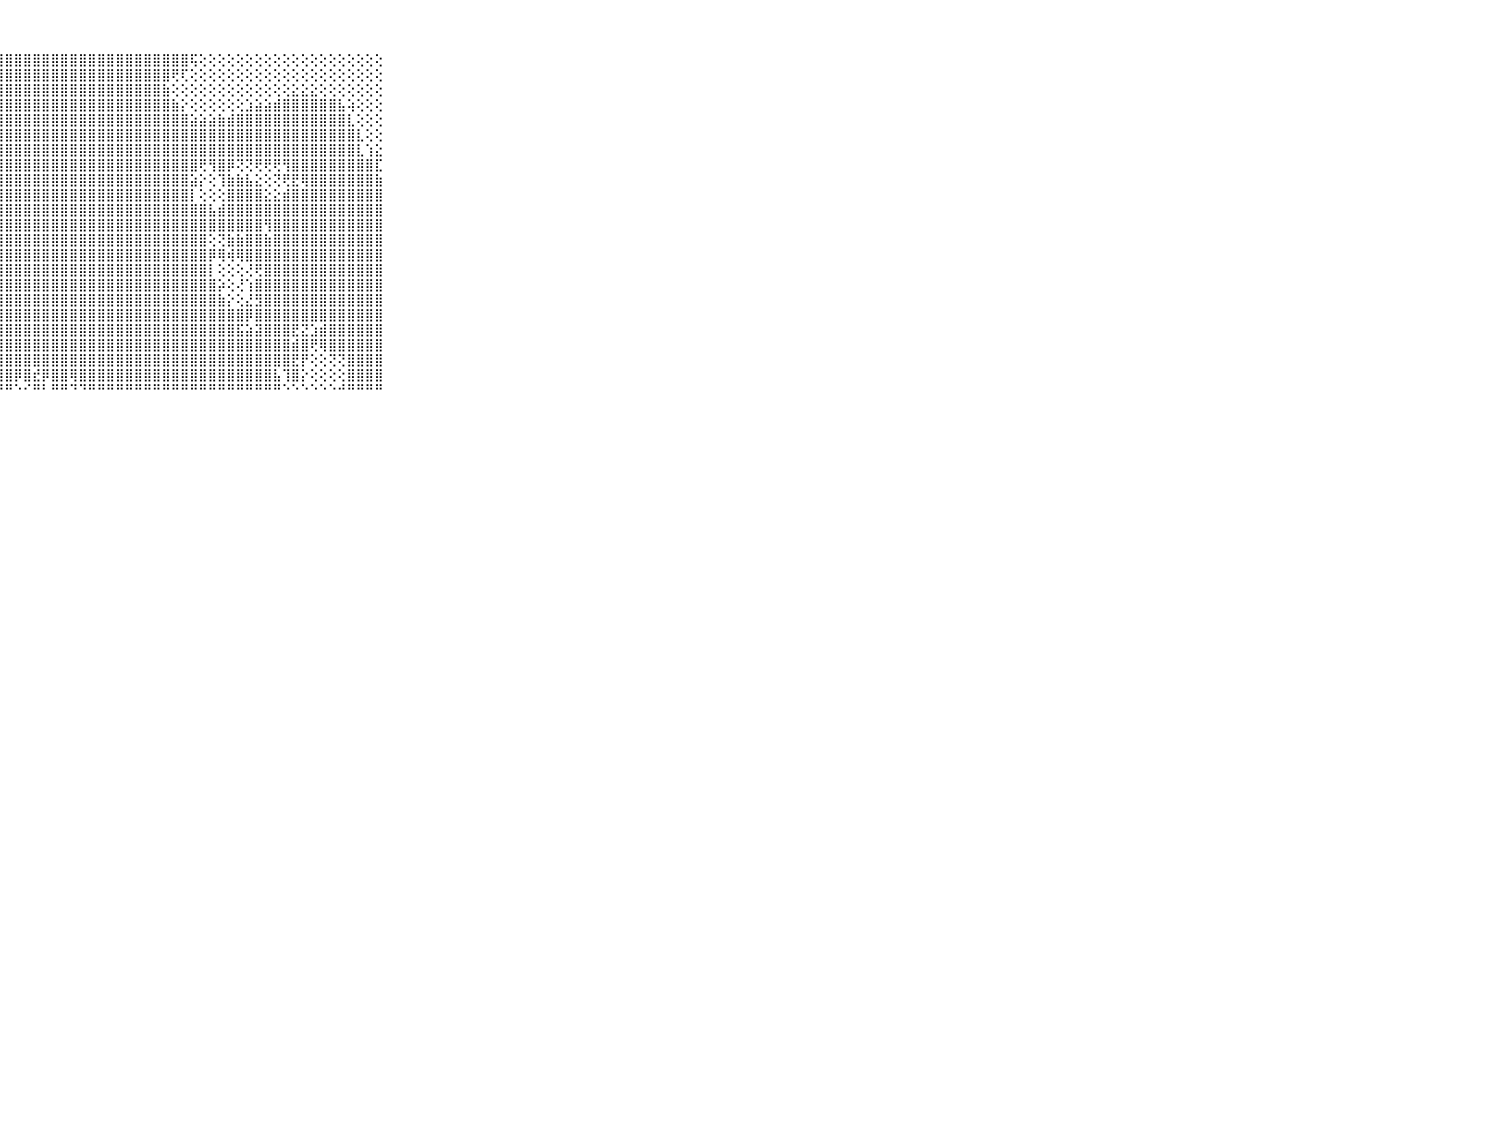

⠀⠀⠀⠀⠀⠀⠀⠀⠀⠀⠀⣿⣿⣿⣿⣿⣿⣿⣿⣿⣿⣿⣿⣿⣿⣿⣿⣿⣿⣿⣿⣿⣿⣿⣿⣿⣿⣿⣿⣿⣿⣿⣿⣿⣿⣿⣿⣿⢯⢕⢕⢕⢕⢕⢕⢕⢕⢕⢕⢕⢕⢕⢕⢕⢕⢕⢕⢕⢕⠀⠀⠀⠀⠀⠀⠀⠀⠀⠀⠀⠀
⠀⠀⠀⠀⠀⠀⠀⠀⠀⠀⠀⣿⣿⣿⣿⣿⣿⣿⣿⣿⣿⣿⣿⣿⣿⣿⣿⣿⣿⣿⣿⣿⣿⣿⣿⣿⣿⣿⣿⣿⣿⣿⣿⣿⣿⣿⢟⢏⢕⢕⢕⢕⢕⢕⢕⢕⢕⢕⢕⢕⢕⢕⢕⢕⢕⢕⢕⢕⢕⠀⠀⠀⠀⠀⠀⠀⠀⠀⠀⠀⠀
⠀⠀⠀⠀⠀⠀⠀⠀⠀⠀⠀⣿⣿⣿⣿⣿⣿⣿⣿⣿⣿⣿⣿⣿⣿⣿⣿⣿⣿⣿⣿⣿⣿⣿⣿⣿⣿⣿⣿⣿⣿⣿⣿⣿⣿⣷⢕⢕⢕⢕⢕⢕⢕⢕⢕⢕⢕⢕⢕⣕⣕⣕⢕⢕⢕⢕⢕⢕⢕⠀⠀⠀⠀⠀⠀⠀⠀⠀⠀⠀⠀
⠀⠀⠀⠀⠀⠀⠀⠀⠀⠀⠀⣿⣿⣿⣿⣿⣿⣿⣿⣿⣿⣿⣿⣿⣿⣿⣿⣿⣿⣿⣿⣿⣿⣿⣿⣿⣿⣿⣿⣿⣿⣿⣿⣿⣿⣿⣷⡕⢕⢕⢕⢕⢕⢕⣱⣵⣵⣾⣿⣿⣿⣿⣿⣿⣧⢵⢕⢕⢕⠀⠀⠀⠀⠀⠀⠀⠀⠀⠀⠀⠀
⠀⠀⠀⠀⠀⠀⠀⠀⠀⠀⠀⣿⣿⣿⣿⣿⣿⣿⣿⣿⣿⣿⣿⣿⣿⣿⣿⣿⣿⣿⣿⣿⣿⣿⣿⣿⣿⣿⣿⣿⣿⣿⣿⣿⣿⣿⣿⣿⣵⣵⣵⣷⣾⣿⣿⣿⣿⣿⣿⣿⣿⣿⣿⣿⣿⣇⢕⢕⢕⠀⠀⠀⠀⠀⠀⠀⠀⠀⠀⠀⠀
⠀⠀⠀⠀⠀⠀⠀⠀⠀⠀⠀⣿⣿⣿⣿⣿⣿⣿⣿⣿⣿⣿⣿⣿⣿⣿⣿⣿⣿⣿⣿⣿⣿⣿⣿⣿⣿⣿⣿⣿⣿⣿⣿⣿⣿⣿⣿⣿⣿⣿⣿⣿⣿⣿⣿⣿⣿⣿⣿⣿⣿⣿⣿⣿⣿⣿⣇⢕⢕⠀⠀⠀⠀⠀⠀⠀⠀⠀⠀⠀⠀
⠀⠀⠀⠀⠀⠀⠀⠀⠀⠀⠀⣿⣿⣿⣿⣿⣿⣿⣿⣿⣿⣿⣿⣿⣿⣿⣿⣿⣿⣿⣿⣿⣿⣿⣿⣿⣿⣿⣿⣿⣿⣿⣿⣿⣿⣿⣿⣿⣿⣿⣿⣿⣿⣿⣿⣿⣿⣿⣿⣿⣿⣿⣿⣿⣿⣿⣇⢱⣕⠀⠀⠀⠀⠀⠀⠀⠀⠀⠀⠀⠀
⠀⠀⠀⠀⠀⠀⠀⠀⠀⠀⠀⣿⣿⣿⣿⣿⣿⣿⣿⣿⣿⣿⣿⣿⣿⣿⣿⣿⣿⣿⣿⣿⣿⣿⣿⣿⣿⣿⣿⣿⣿⣿⣿⣿⣿⣿⣿⣿⣿⢟⢻⣿⡿⢝⢝⢟⢟⢟⢻⣿⣿⣿⣿⣿⣿⣿⣿⣿⣏⠀⠀⠀⠀⠀⠀⠀⠀⠀⠀⠀⠀
⠀⠀⠀⠀⠀⠀⠀⠀⠀⠀⠀⣿⣿⣿⣿⣿⣿⣿⣿⣿⣿⣿⣿⣿⣿⣿⣿⣿⣿⣿⣿⣿⣿⣿⣿⣿⣿⣿⣿⣿⣿⣿⣿⣿⣿⣿⣿⣿⣵⡕⢕⢹⣷⣷⣧⣕⢕⢝⢟⣟⢿⣿⣿⣿⣿⣿⣿⣿⣷⠀⠀⠀⠀⠀⠀⠀⠀⠀⠀⠀⠀
⠀⠀⠀⠀⠀⠀⠀⠀⠀⠀⠀⣿⣿⣿⣿⣿⣿⣿⣿⣿⣿⣿⣿⣿⣿⣿⣿⣿⣿⣿⣿⣿⣿⣿⣿⣿⣿⣿⣿⣿⣿⣿⣿⣿⣿⣿⣿⣿⡇⢕⢕⢕⣿⣿⣿⣿⣕⣕⣾⣿⣿⣿⣿⣿⣿⣿⣿⣿⣿⠀⠀⠀⠀⠀⠀⠀⠀⠀⠀⠀⠀
⠀⠀⠀⠀⠀⠀⠀⠀⠀⠀⠀⣿⣿⣿⣿⣿⣿⣿⣿⣿⣿⣿⣿⣿⣿⣿⣿⣿⣿⣿⣿⣿⣿⣿⣿⣿⣿⣿⣿⣿⣿⣿⣿⣿⣿⣿⣿⣿⣿⣿⣧⣾⣿⣿⣿⣿⣿⣿⣿⣿⣿⣿⣿⣿⣿⣿⣿⣿⣿⠀⠀⠀⠀⠀⠀⠀⠀⠀⠀⠀⠀
⠀⠀⠀⠀⠀⠀⠀⠀⠀⠀⠀⣿⣿⣿⣿⣿⣿⣿⣿⣿⣿⣿⣿⣿⣿⣿⣿⣿⣿⣿⣿⣿⣿⣿⣿⣿⣿⣿⣿⣿⣿⣿⣿⣿⣿⣿⣿⣿⣿⣿⣿⣿⣿⣿⣿⣿⢻⣿⣿⣿⣿⣿⣿⣿⣿⣿⣿⣿⣿⠀⠀⠀⠀⠀⠀⠀⠀⠀⠀⠀⠀
⠀⠀⠀⠀⠀⠀⠀⠀⠀⠀⠀⣿⣿⣿⣿⣿⣿⣿⣿⣿⣿⣿⣿⣿⣿⣿⣿⣿⣿⣿⣿⣿⣿⣿⣿⣿⣿⣿⣿⣿⣿⣿⣿⣿⣿⣿⣿⣿⣿⣿⢕⢝⣷⣷⣿⣿⣷⣿⣿⣿⣿⣿⣿⣿⣿⣿⣿⣿⣿⠀⠀⠀⠀⠀⠀⠀⠀⠀⠀⠀⠀
⠀⠀⠀⠀⠀⠀⠀⠀⠀⠀⠀⣿⣿⣿⣿⣿⣿⣿⣿⣿⣿⣿⣿⣿⣿⣿⣿⣿⣿⣿⣿⣿⣿⣿⣿⣿⣿⣿⣿⣿⣿⣿⣿⣿⣿⣿⣿⣿⣿⣿⡿⢿⢾⢿⣿⣿⣿⣿⣿⣿⣿⣿⣿⣿⣿⣿⣿⣿⣿⠀⠀⠀⠀⠀⠀⠀⠀⠀⠀⠀⠀
⠀⠀⠀⠀⠀⠀⠀⠀⠀⠀⠀⣿⣿⣿⣿⣿⣿⣿⣿⣿⣿⣿⣿⣿⣿⣿⣿⣿⣿⣿⣿⣿⣿⣿⣿⣿⣿⣿⣿⣿⣿⣿⣿⣿⣿⣿⣿⣿⣿⣿⡇⢕⢕⢕⢜⢟⣿⣿⣿⣿⣿⣿⣿⣿⣿⣿⣿⣿⣿⠀⠀⠀⠀⠀⠀⠀⠀⠀⠀⠀⠀
⠀⠀⠀⠀⠀⠀⠀⠀⠀⠀⠀⣿⣿⣿⣿⣿⣿⣿⣿⣿⣿⣿⣿⣿⣿⣿⣿⣿⣿⣿⣿⣿⣿⣿⣿⣿⣿⣿⣿⣿⣿⣿⣿⣿⣿⣿⣿⣿⣿⣿⣿⡵⢕⢜⢱⣿⣿⣿⣿⣿⣿⣿⣿⣿⣿⣿⣿⣿⣿⠀⠀⠀⠀⠀⠀⠀⠀⠀⠀⠀⠀
⠀⠀⠀⠀⠀⠀⠀⠀⠀⠀⠀⣿⣿⣿⣿⣿⣿⣿⣿⣿⣿⣿⣿⣿⣿⣿⣿⣿⣿⣿⣿⣿⣿⣿⣿⣿⣿⣿⣿⣿⣿⣿⣿⣿⣿⣿⣿⣿⣿⣿⣿⣷⡕⢕⣜⣻⣿⣿⣿⣿⣿⣿⣿⣿⣿⣿⣿⣿⣿⠀⠀⠀⠀⠀⠀⠀⠀⠀⠀⠀⠀
⠀⠀⠀⠀⠀⠀⠀⠀⠀⠀⠀⣿⣿⣿⣿⣿⣿⣿⣿⣿⣿⣿⣿⣿⣿⣿⣿⣿⣿⣿⣿⣿⣿⣿⣿⣿⣿⣿⣿⣿⣿⣿⣿⣿⣿⣿⣿⣿⣿⣿⣿⣿⣿⣿⡿⣿⣿⣿⣿⣿⣿⣿⣿⣿⣿⣿⣿⣿⣿⠀⠀⠀⠀⠀⠀⠀⠀⠀⠀⠀⠀
⠀⠀⠀⠀⠀⠀⠀⠀⠀⠀⠀⣿⣿⣿⣿⣿⣿⣿⣿⣿⣿⣿⣿⣿⣿⣿⣿⣿⣿⣿⣿⣿⣿⣿⣿⣿⣿⣿⣿⣿⣿⣿⣿⣿⣿⣿⣿⣿⣿⣿⣿⣿⣿⣯⣵⣽⣿⣿⣿⣟⣝⣱⣾⣿⣿⣿⣿⣿⣿⠀⠀⠀⠀⠀⠀⠀⠀⠀⠀⠀⠀
⠀⠀⠀⠀⠀⠀⠀⠀⠀⠀⠀⣿⣿⣿⣿⣿⣿⣿⣿⣿⣿⣿⣿⣿⣿⣿⣿⣿⣿⣿⣿⣿⣿⣿⣿⣿⣿⣿⣿⣿⣿⣿⣿⣿⣿⣿⣿⣿⣿⣿⣿⣿⣿⣿⣿⣿⣿⣿⣿⣾⣿⢟⢿⣿⣿⣿⣿⣿⣿⠀⠀⠀⠀⠀⠀⠀⠀⠀⠀⠀⠀
⠀⠀⠀⠀⠀⠀⠀⠀⠀⠀⠀⣿⣿⣿⣿⣿⣿⣿⣿⣿⣿⣿⣿⣿⣿⣿⣿⣿⣿⣿⣿⣿⣿⣿⣿⣿⣿⣿⣿⣿⣿⣿⣿⣿⣿⣿⣿⣿⣿⣿⣿⣿⣿⣿⣿⣿⣿⣿⣿⣟⡟⢕⢕⢝⢝⣿⣿⣿⣿⠀⠀⠀⠀⠀⠀⠀⠀⠀⠀⠀⠀
⠀⠀⠀⠀⠀⠀⠀⠀⠀⠀⠀⣿⣿⣿⣿⣿⣿⣿⣿⣿⣿⣿⣿⣿⣿⣿⣿⣿⣿⡿⣿⣞⡿⣿⣿⢿⣿⣿⣿⣿⣿⣿⣿⣿⣿⣿⣿⣿⣿⣿⣿⣿⣿⣿⣿⣿⣿⣧⢹⣿⡕⢕⢕⢕⢕⣿⣿⣿⣿⠀⠀⠀⠀⠀⠀⠀⠀⠀⠀⠀⠀
⠀⠀⠀⠀⠀⠀⠀⠀⠀⠀⠀⠛⠛⠛⠛⠛⠛⠛⠛⠛⠛⠛⠛⠛⠛⠛⠛⠛⠛⠑⠊⠛⠃⠛⠛⠙⠙⠛⠛⠛⠛⠛⠛⠛⠛⠛⠛⠛⠛⠛⠛⠛⠛⠛⠛⠛⠛⠛⠑⠑⠑⠑⠑⠑⠚⠛⠛⠛⠛⠀⠀⠀⠀⠀⠀⠀⠀⠀⠀⠀⠀